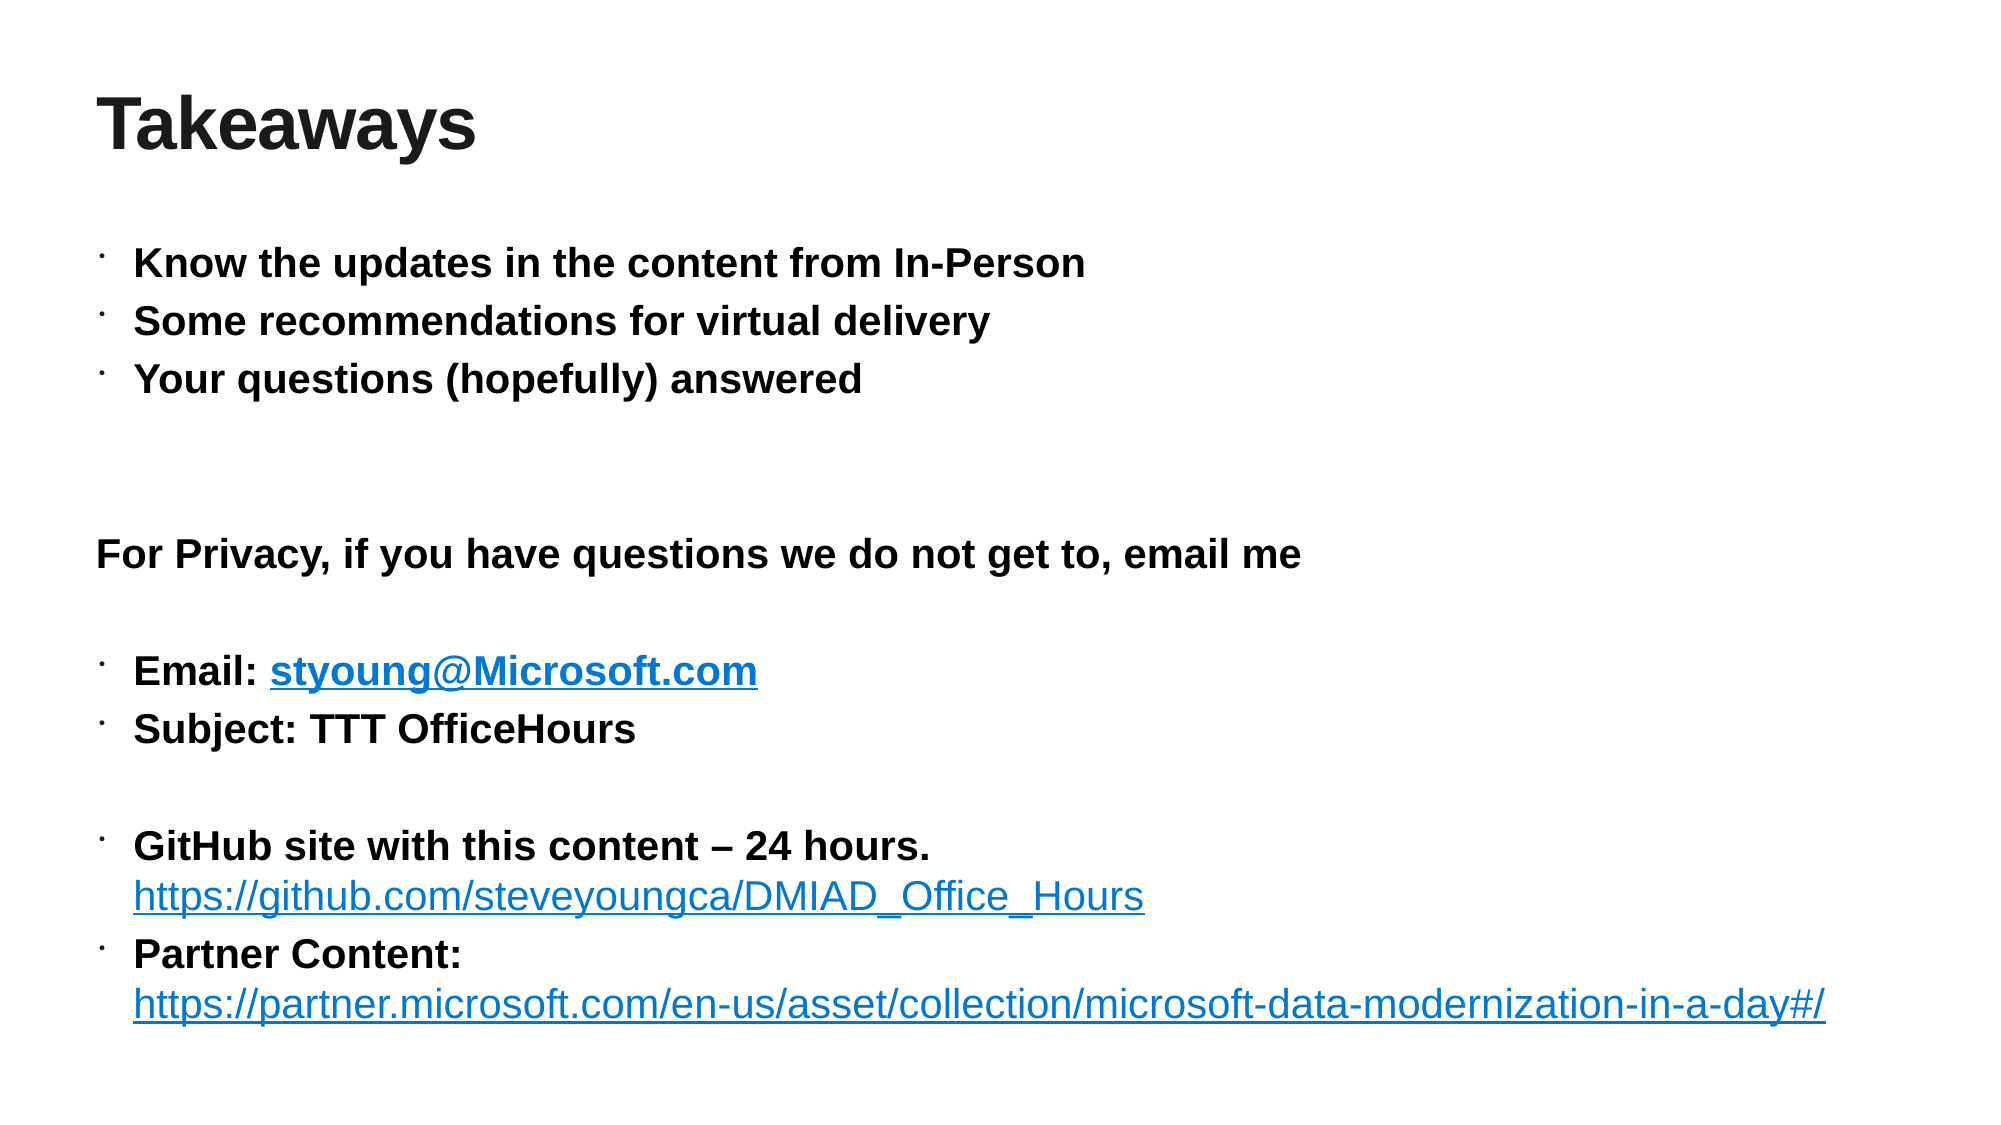

# Takeaways
Know the updates in the content from In-Person
Some recommendations for virtual delivery
Your questions (hopefully) answered

For Privacy, if you have questions we do not get to, email me

Email: styoung@Microsoft.com
Subject: TTT OfficeHours

GitHub site with this content – 24 hours. https://github.com/steveyoungca/DMIAD_Office_Hours
Partner Content:
https://partner.microsoft.com/en-us/asset/collection/microsoft-data-modernization-in-a-day#/